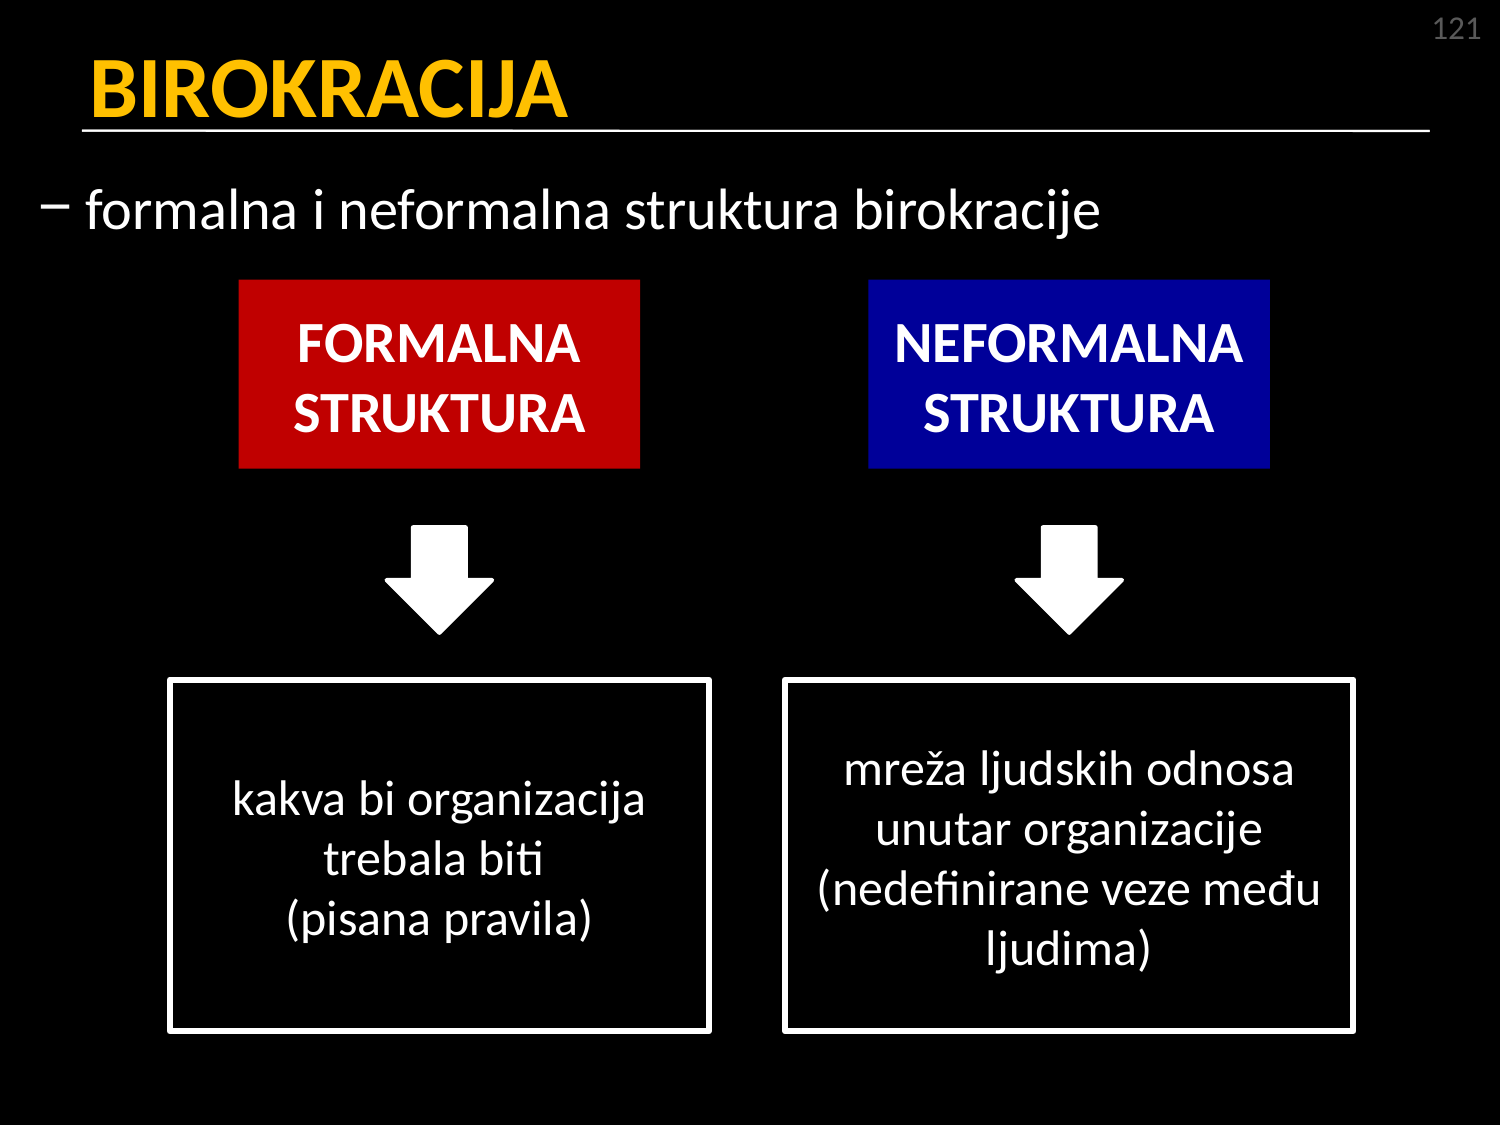

121
# BIROKRACIJA
formalna i neformalna struktura birokracije
FORMALNA STRUKTURA
NEFORMALNA STRUKTURA

kakva bi organizacija trebala biti
(pisana pravila)
mreža ljudskih odnosa unutar organizacije (nedefinirane veze među ljudima)